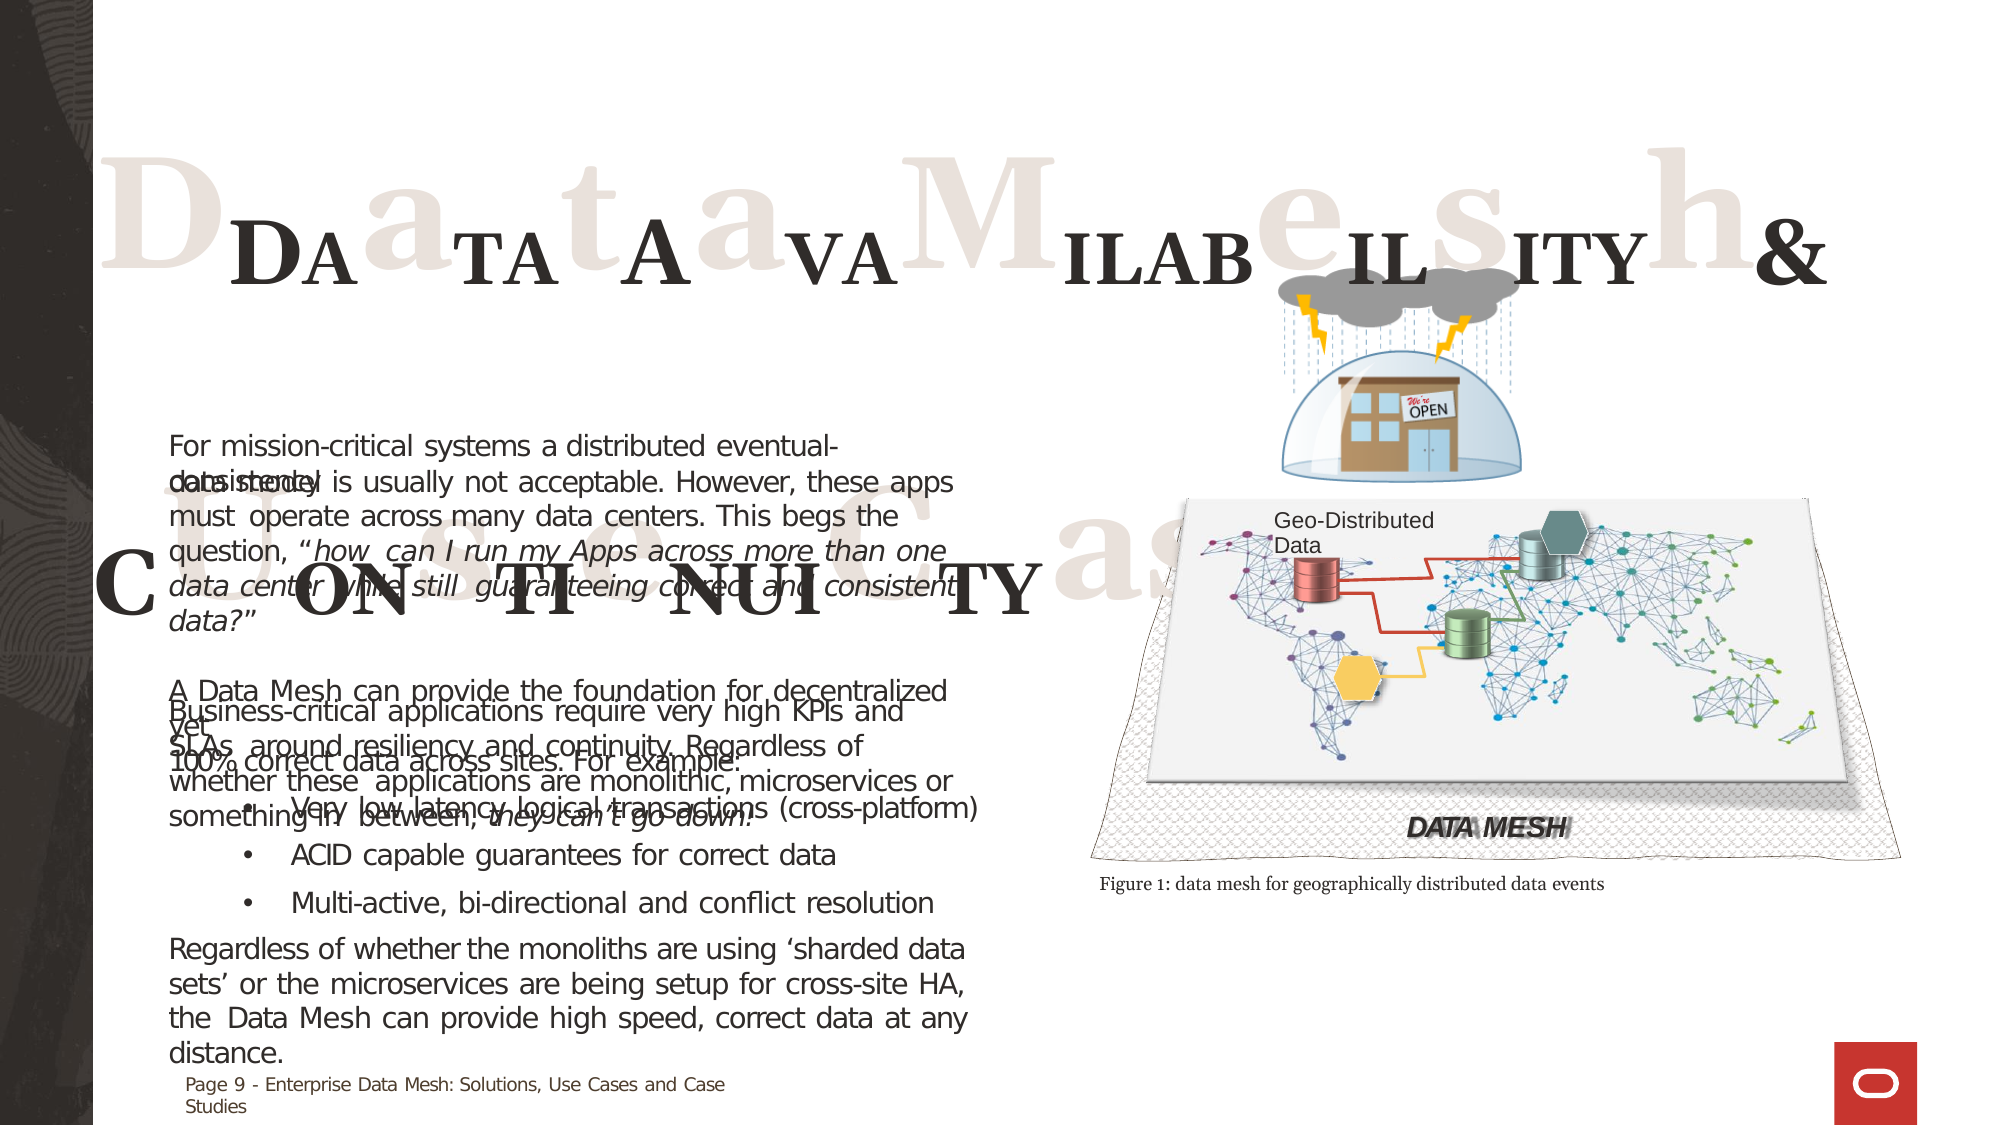

# DDAaTAtAaVAMILABeILsITYh& CUONsTIeNUICTYase
Business-critical applications require very high KPIs and SLAs  around resiliency and continuity. Regardless of whether these  applications are monolithic, microservices or something in  between, they can’t go down!

For mission-critical systems a distributed eventual-consistency
data model is usually not acceptable. However, these apps must  operate across many data centers. This begs the question, “how  can I run my Apps across more than one data center while still  guaranteeing correct and consistent data?”

A Data Mesh can provide the foundation for decentralized yet
100% correct data across sites. For example:
Very low latency logical transactions (cross-platform)
ACID capable guarantees for correct data
Multi-active, bi-directional and conflict resolution
Regardless of whether the monoliths are using ‘sharded data  sets’ or the microservices are being setup for cross-site HA, the  Data Mesh can provide high speed, correct data at any distance.

Geo-Distributed Data

DATA MESH
Figure 1: data mesh for geographically distributed data events
Page 9 - Enterprise Data Mesh: Solutions, Use Cases and Case Studies